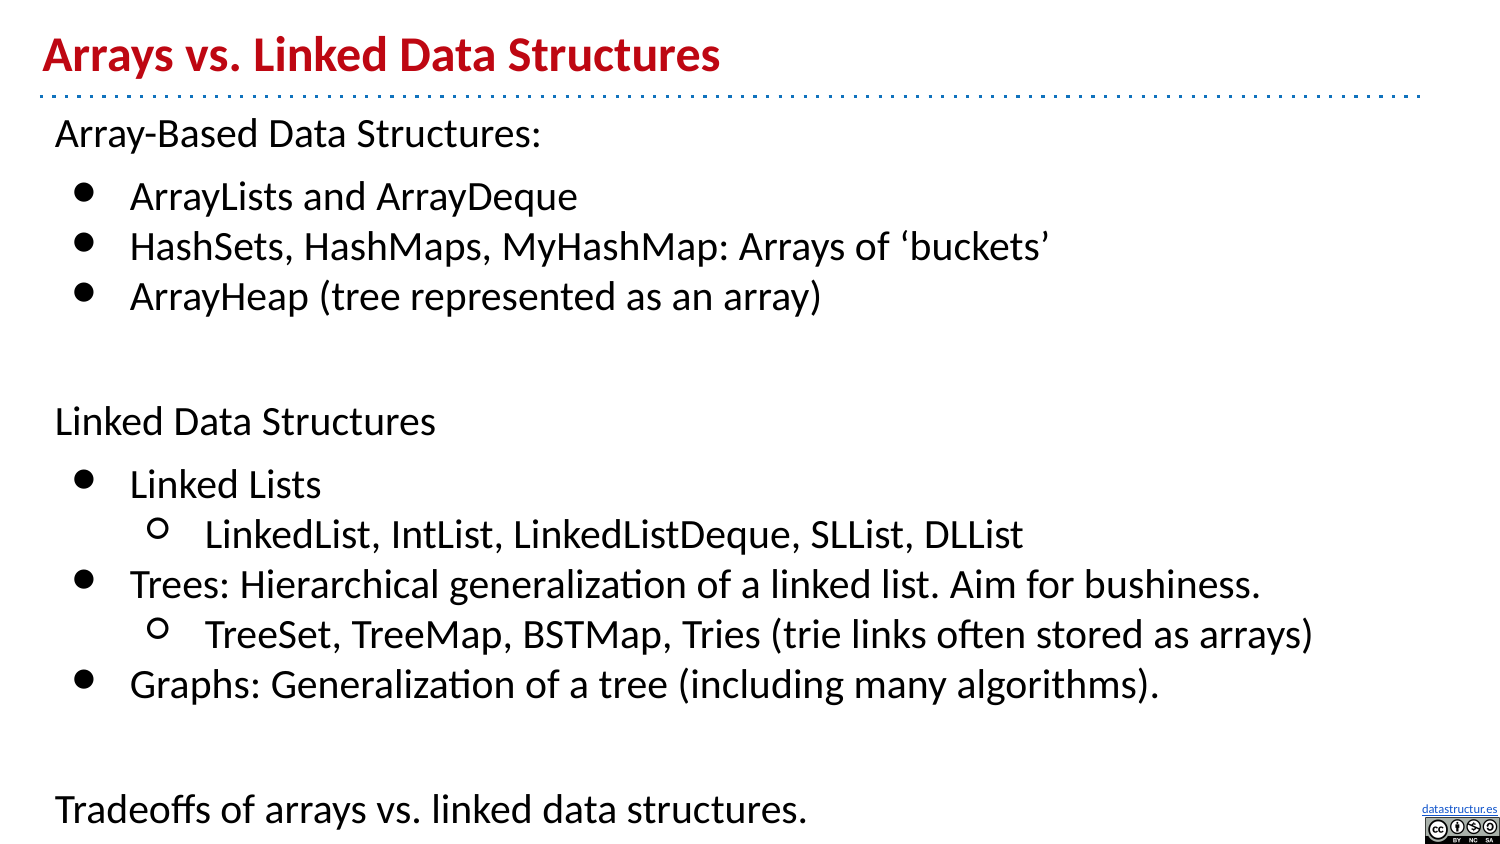

# Arrays vs. Linked Data Structures
Array-Based Data Structures:
ArrayLists and ArrayDeque
HashSets, HashMaps, MyHashMap: Arrays of ‘buckets’
ArrayHeap (tree represented as an array)

Linked Data Structures
Linked Lists
LinkedList, IntList, LinkedListDeque, SLList, DLList
Trees: Hierarchical generalization of a linked list. Aim for bushiness.
TreeSet, TreeMap, BSTMap, Tries (trie links often stored as arrays)
Graphs: Generalization of a tree (including many algorithms).

Tradeoffs of arrays vs. linked data structures.